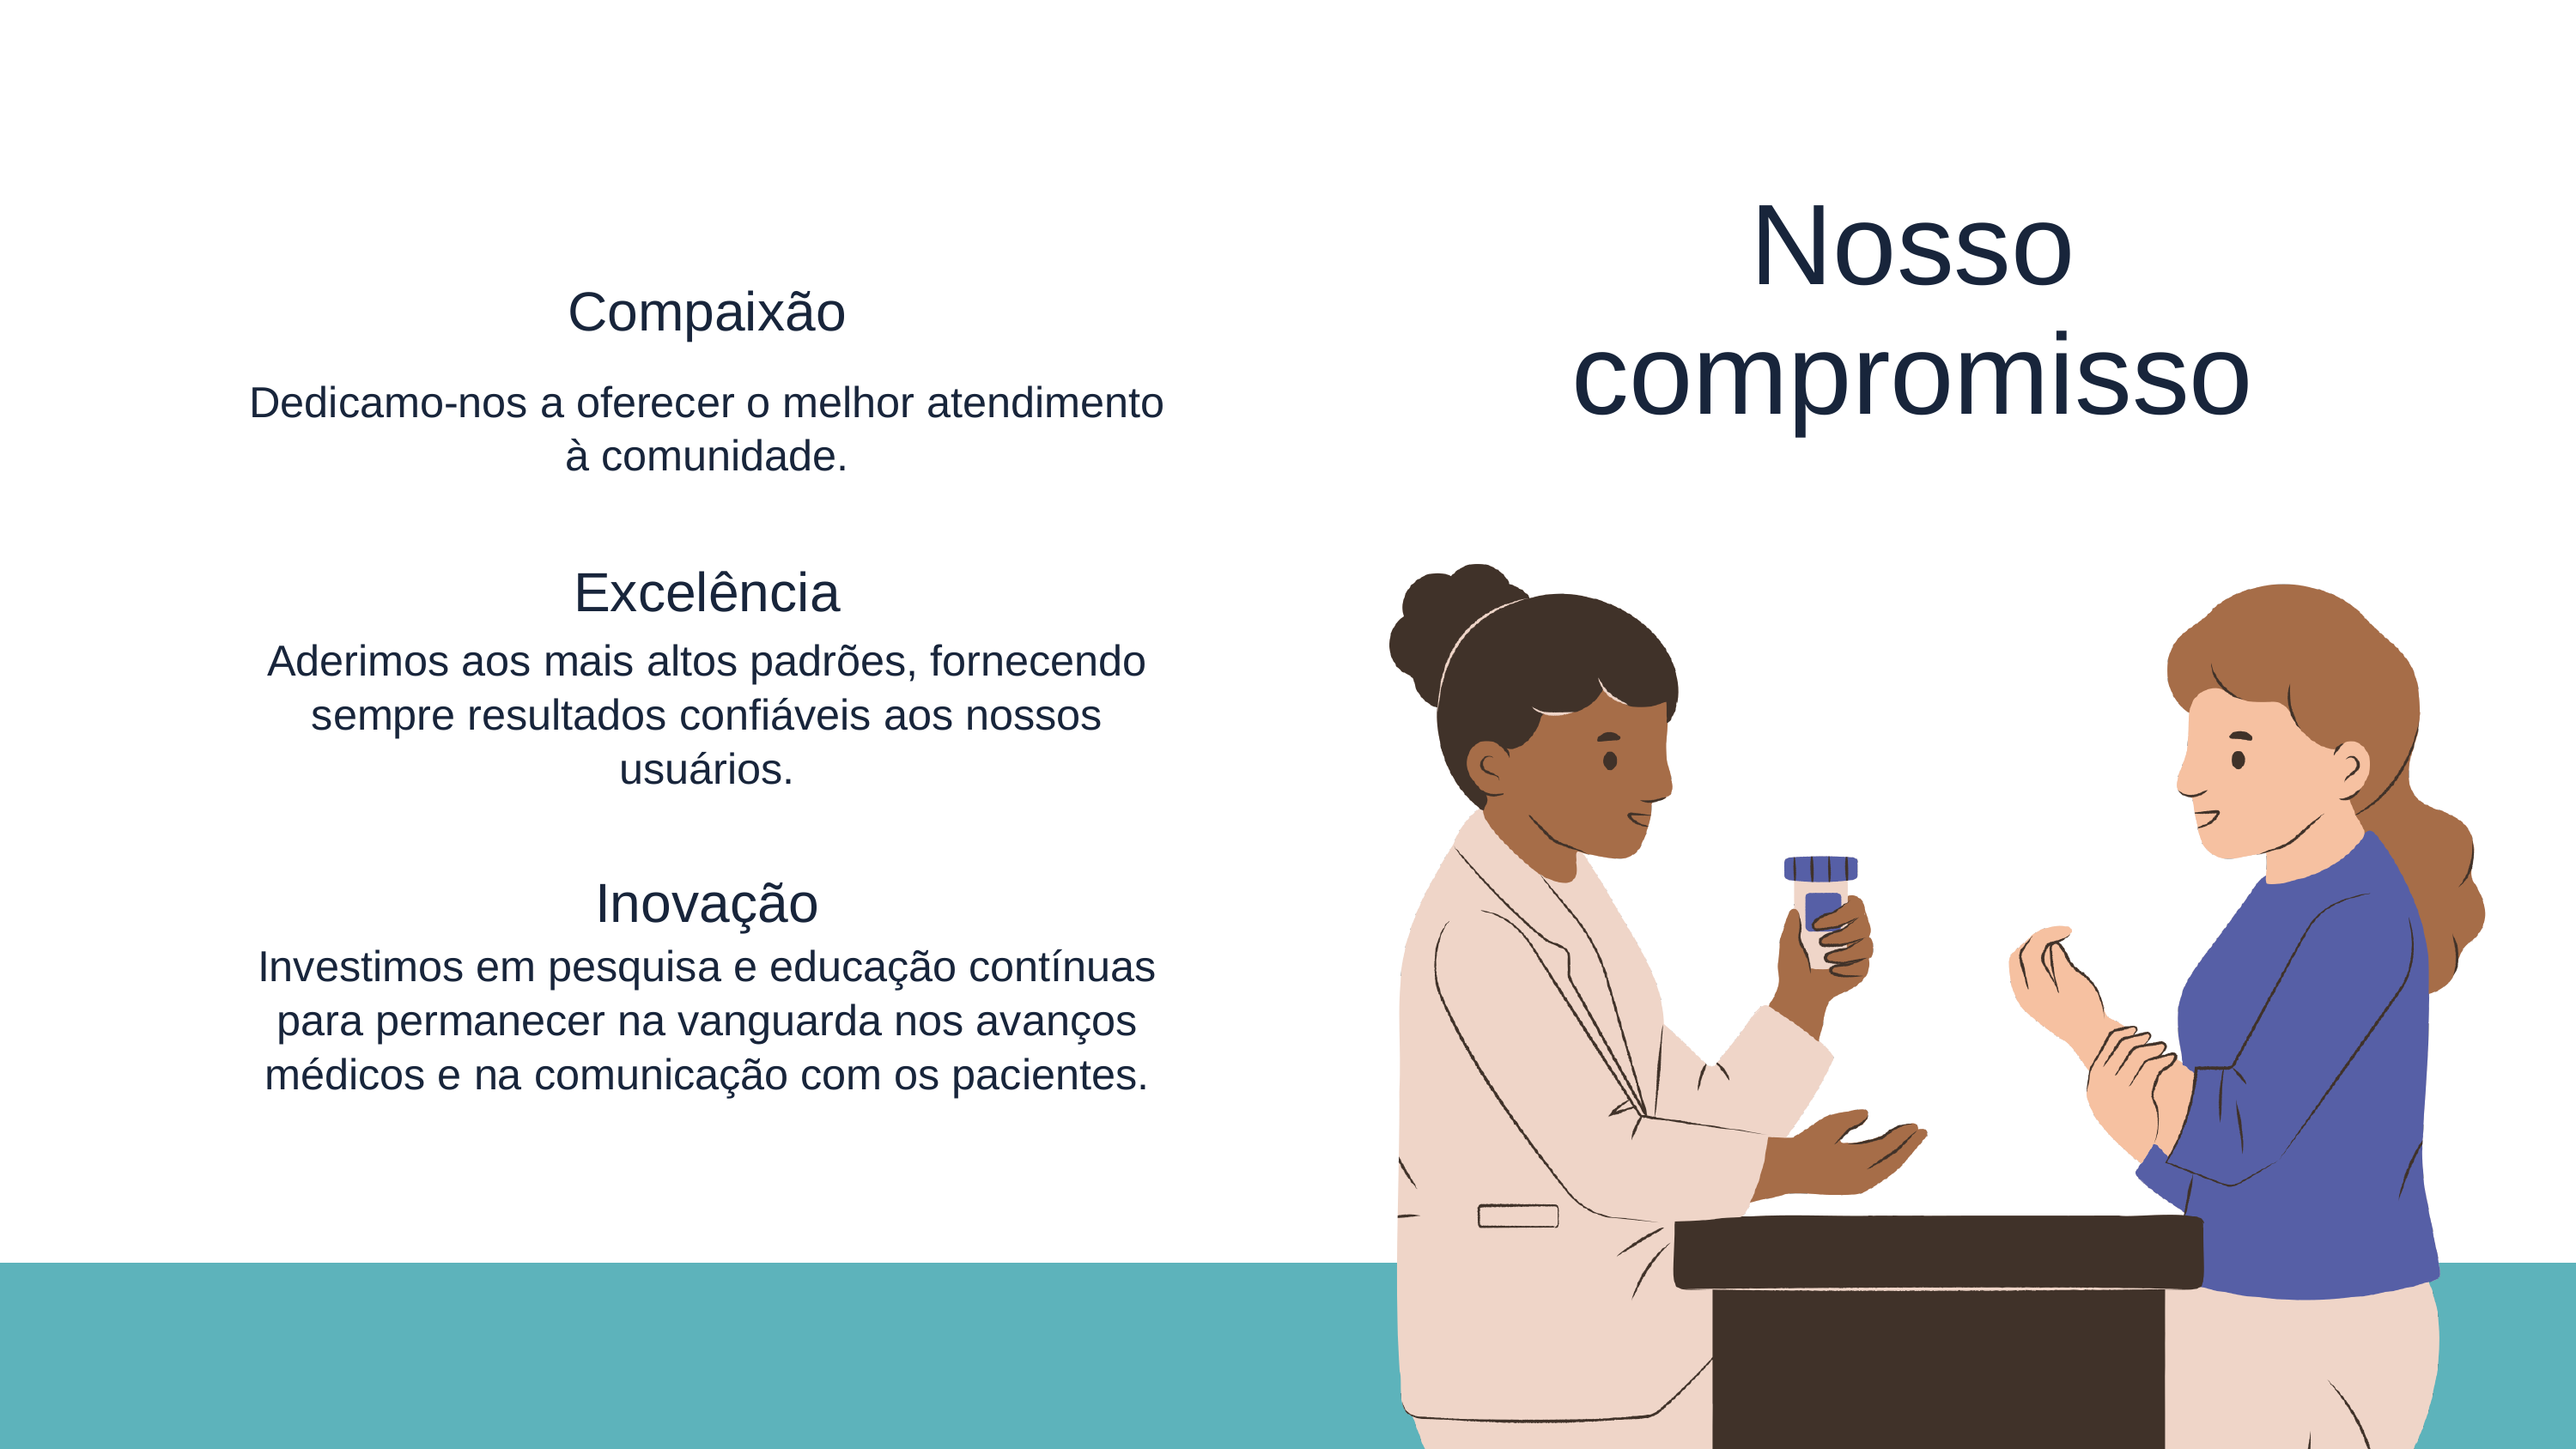

Nosso compromisso

Compaixão

Dedicamo-nos a oferecer o melhor atendimento à comunidade.

Excelência

Aderimos aos mais altos padrões, fornecendo sempre resultados confiáveis aos nossos usuários.

Inovação

Investimos em pesquisa e educação contínuas para permanecer na vanguarda nos avanços médicos e na comunicação com os pacientes.